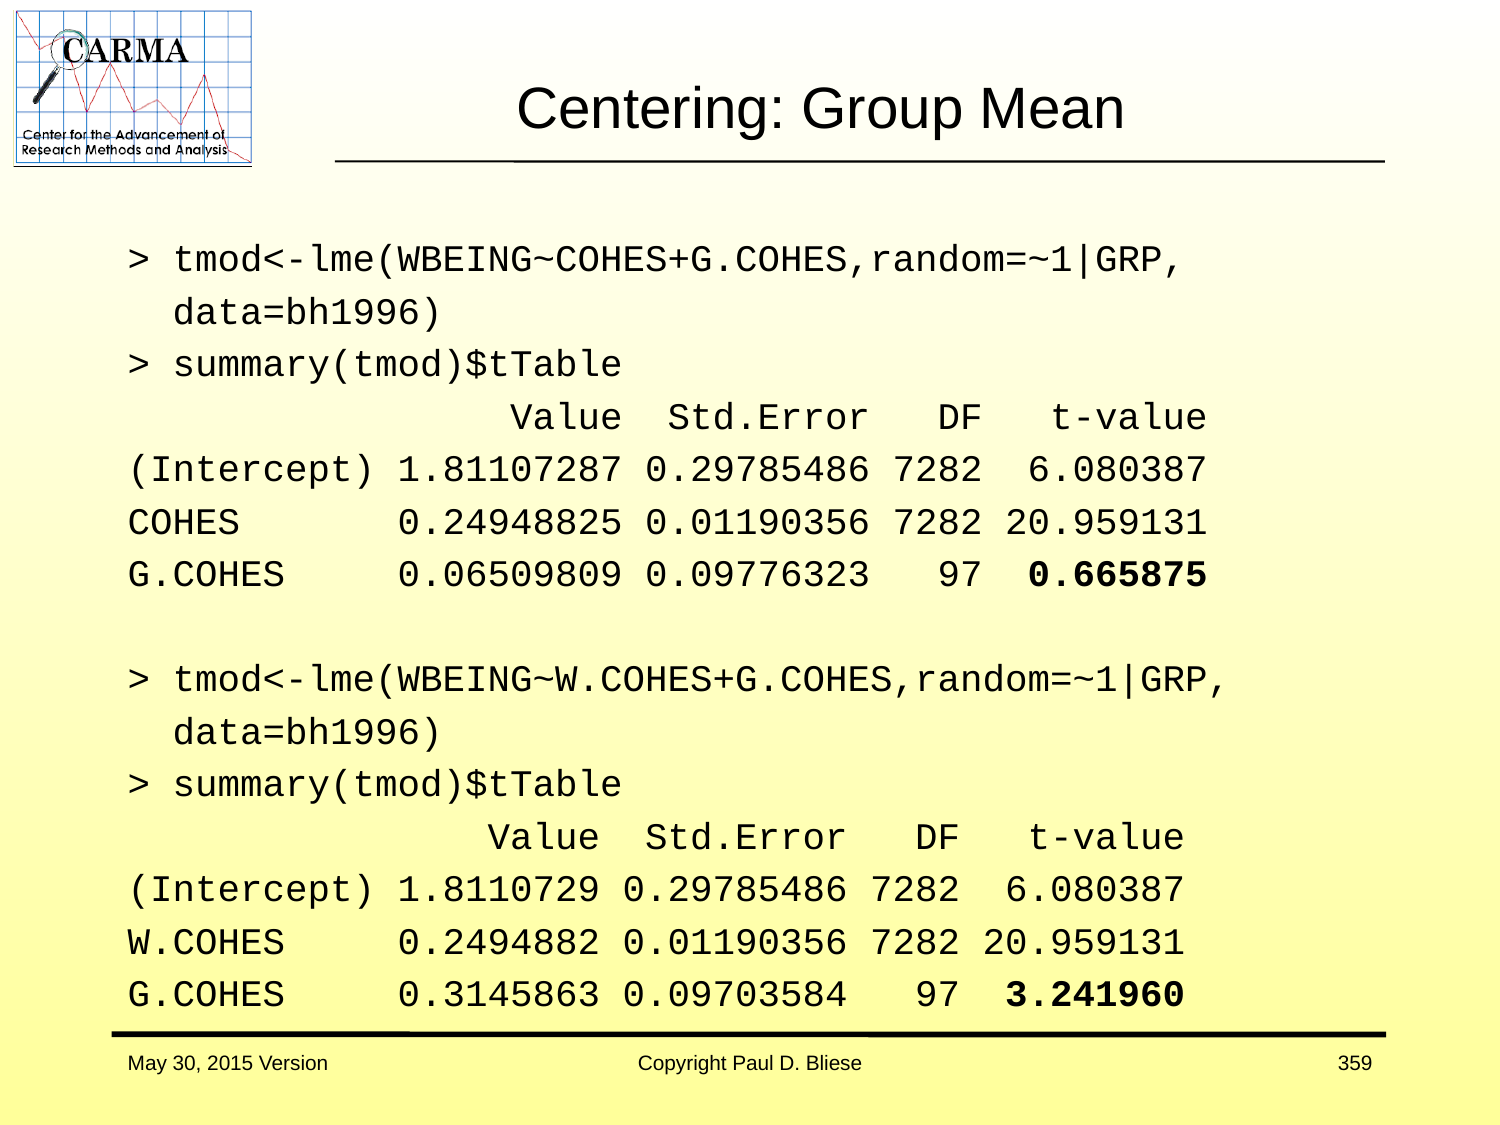

# Centering: Group Mean
> tmod<-lme(WBEING~COHES+G.COHES,random=~1|GRP,
  data=bh1996)
> summary(tmod)$tTable
                 Value  Std.Error   DF   t-value
(Intercept) 1.81107287 0.29785486 7282  6.080387
COHES       0.24948825 0.01190356 7282 20.959131
G.COHES     0.06509809 0.09776323   97  0.665875

> tmod<-lme(WBEING~W.COHES+G.COHES,random=~1|GRP,
  data=bh1996)
> summary(tmod)$tTable
                Value  Std.Error   DF   t-value
(Intercept) 1.8110729 0.29785486 7282  6.080387
W.COHES     0.2494882 0.01190356 7282 20.959131
G.COHES     0.3145863 0.09703584   97  3.241960

May 30, 2015 Version
Copyright Paul D. Bliese
359